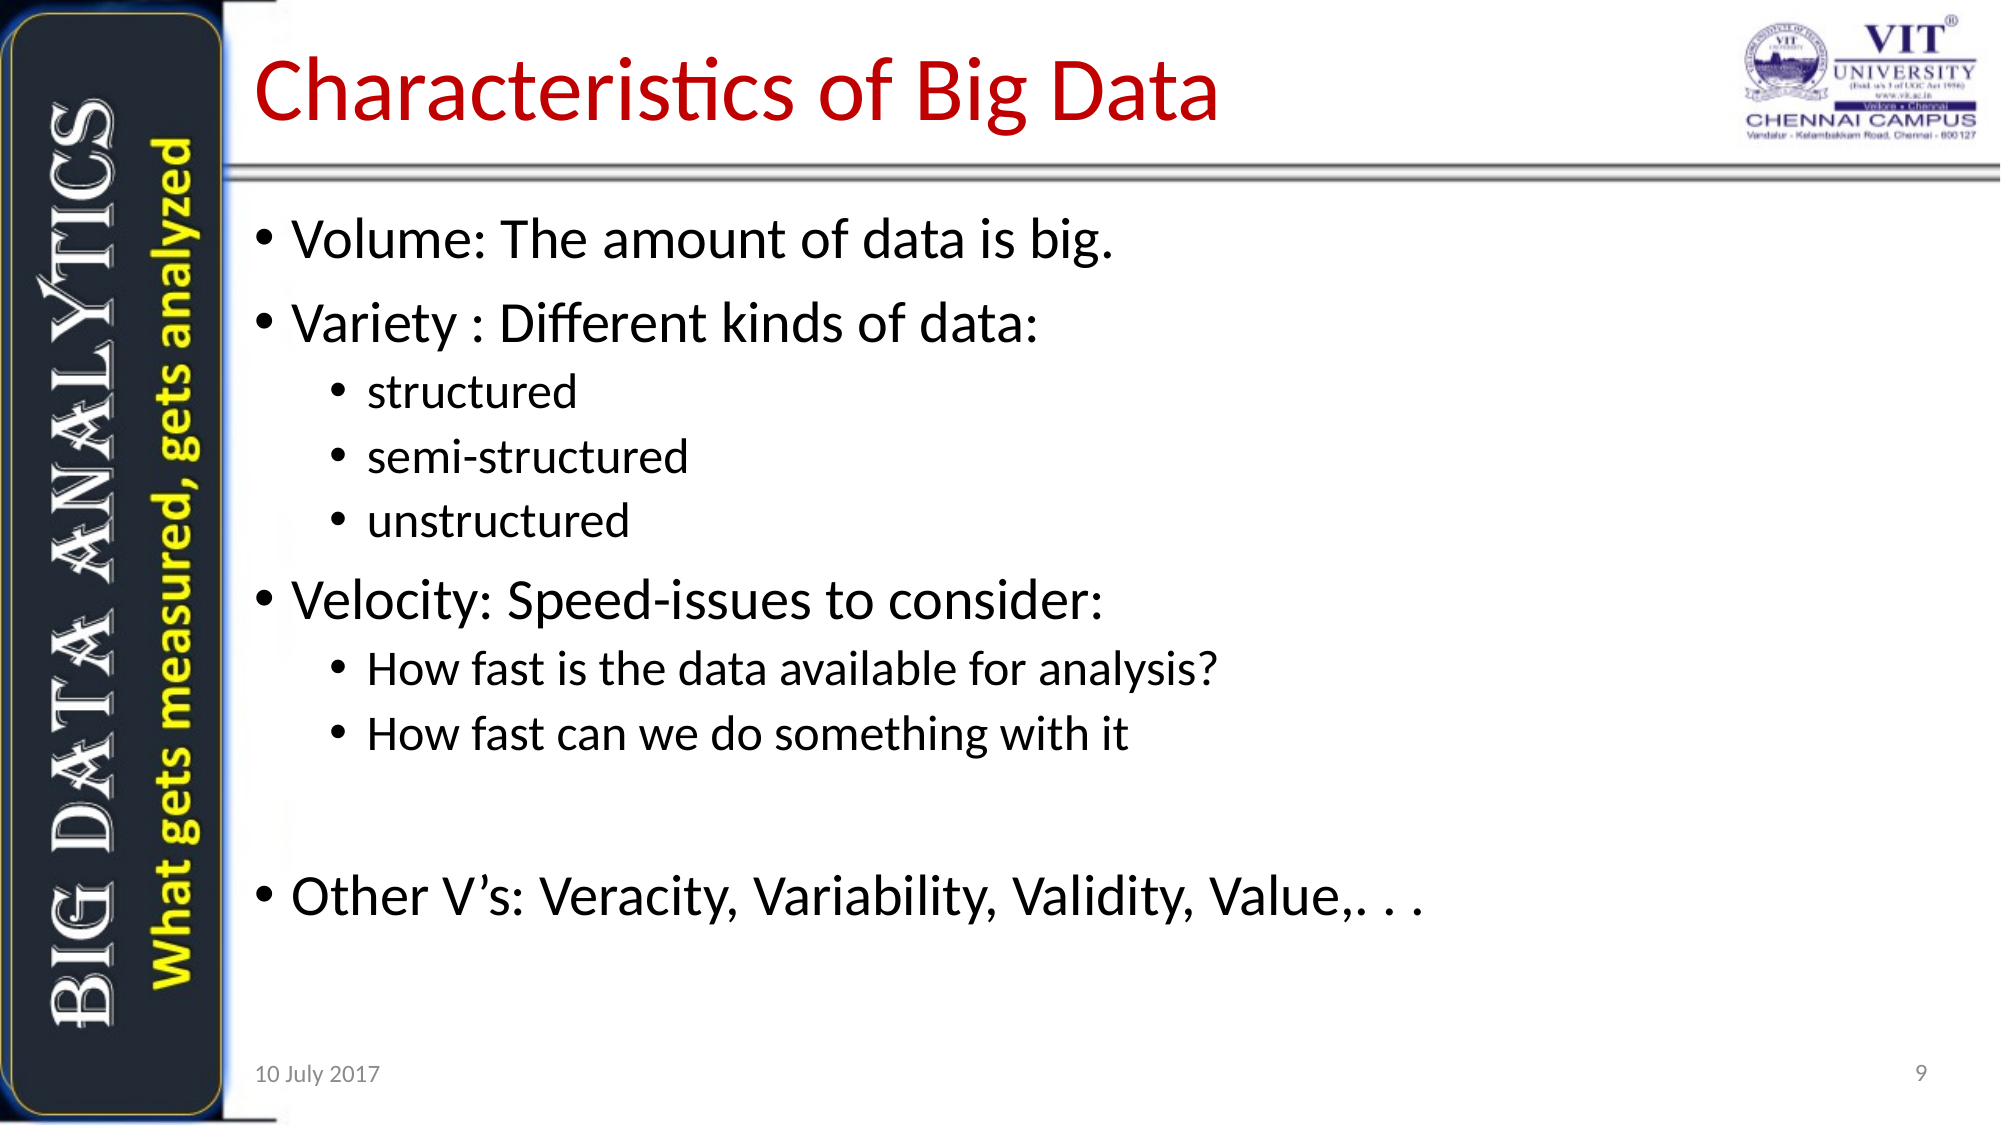

# Characteristics of Big Data
Volume: The amount of data is big.
Variety : Different kinds of data:
structured
semi-structured
unstructured
Velocity: Speed-issues to consider:
How fast is the data available for analysis?
How fast can we do something with it

Other V’s: Veracity, Variability, Validity, Value,. . .
9
10 July 2017